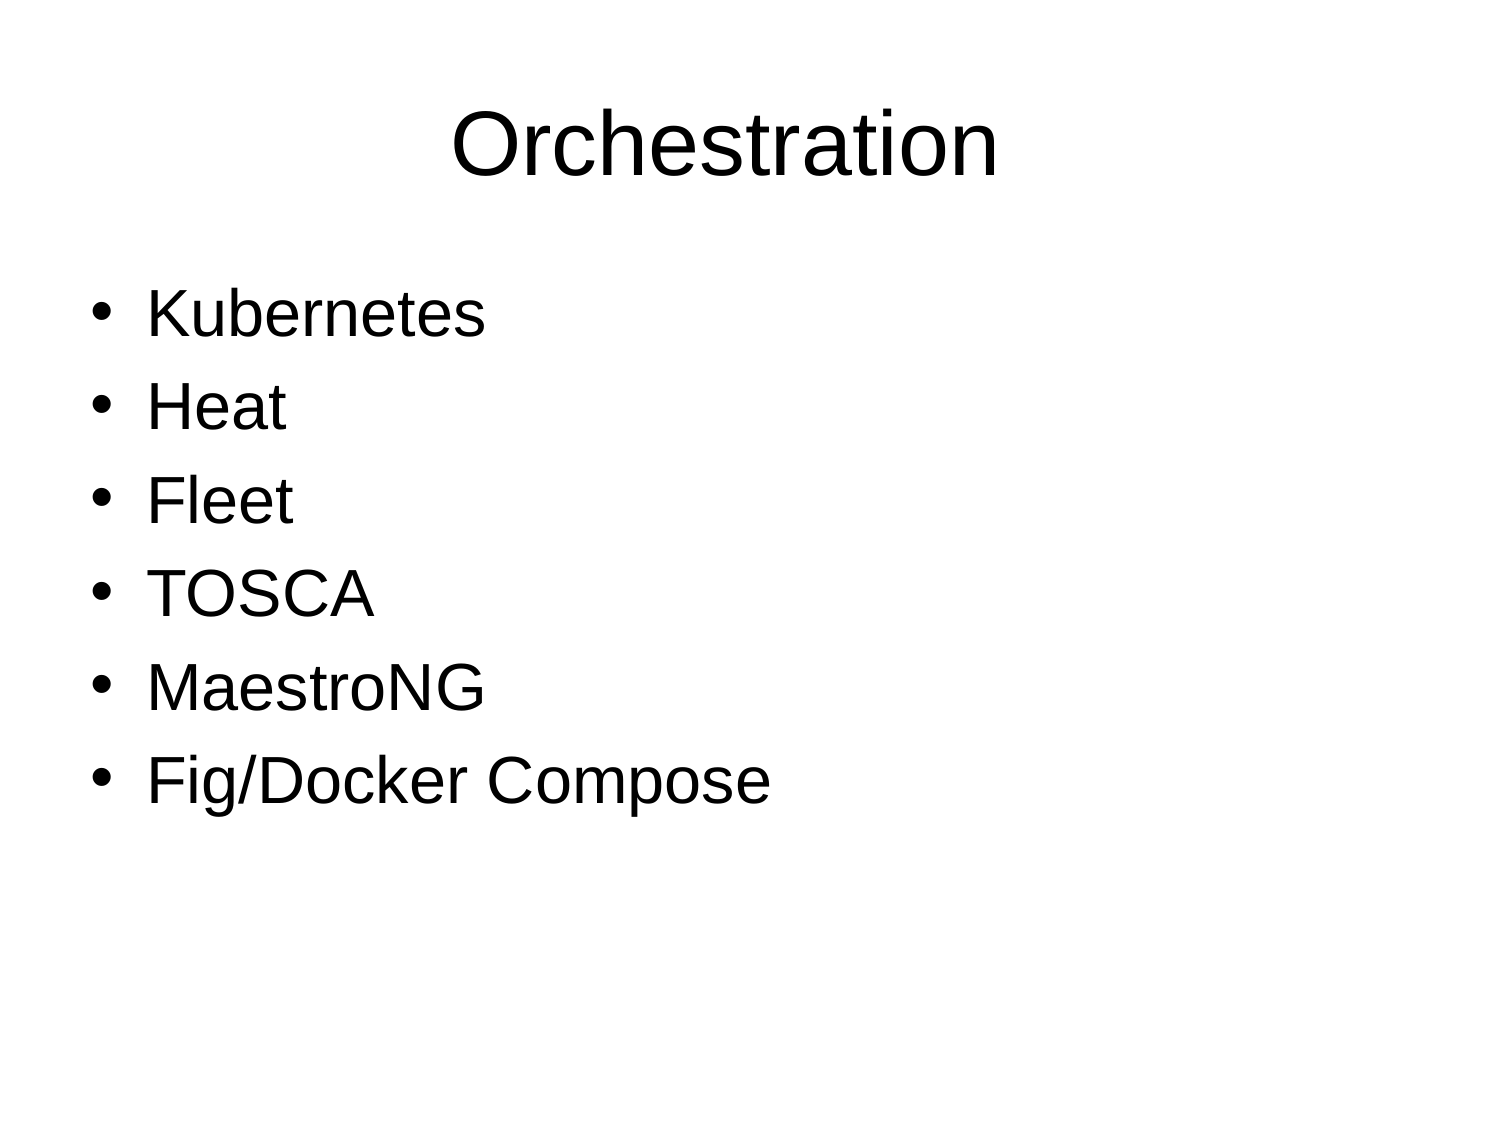

# Orchestration
Kubernetes
Heat
Fleet
TOSCA
MaestroNG
Fig/Docker Compose